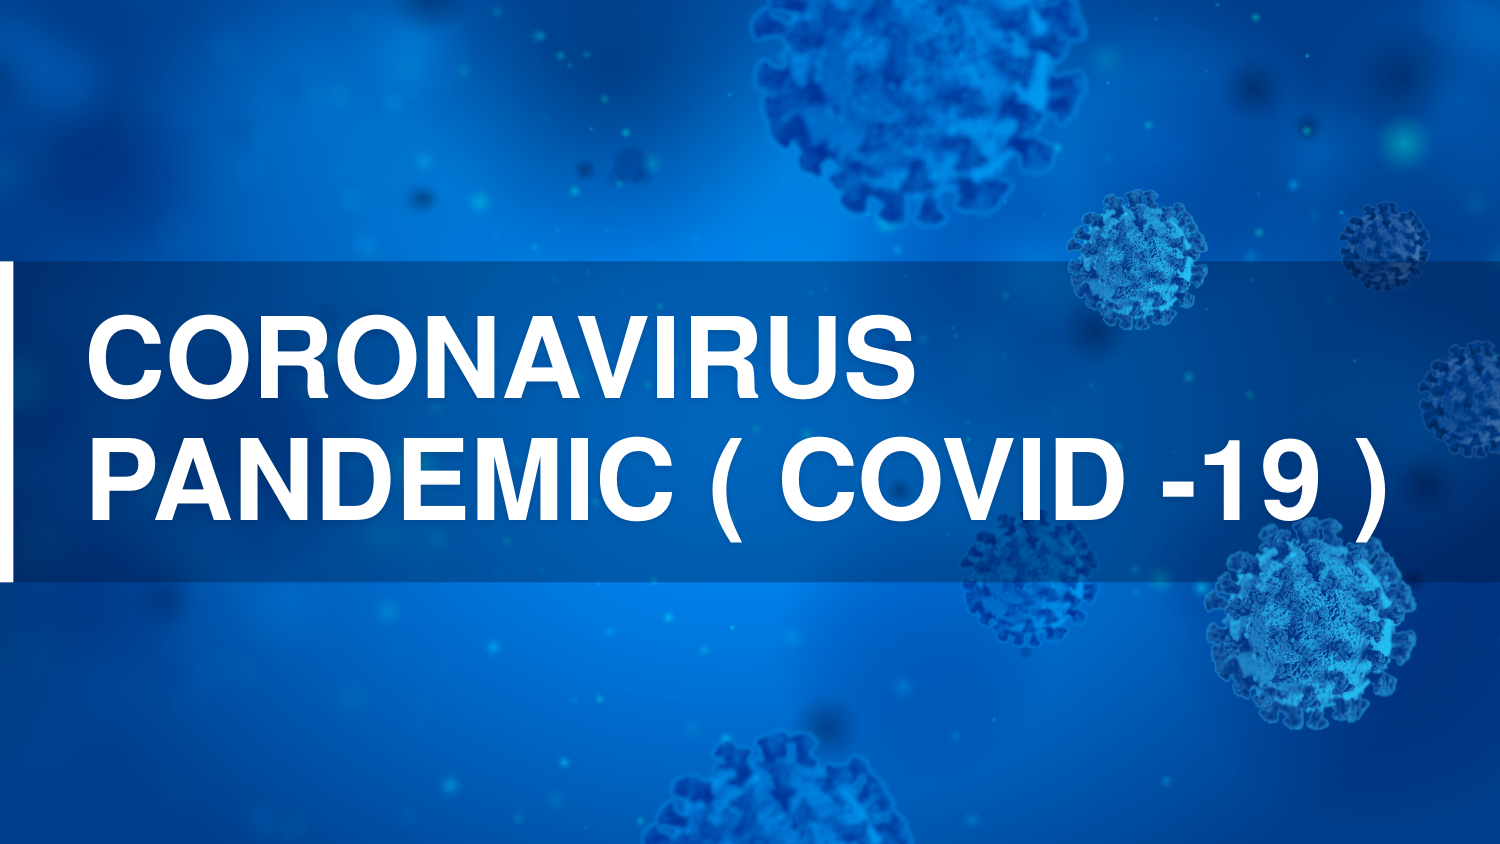

# CORONAVIRUS PANDEMIC ( COVID -19 )